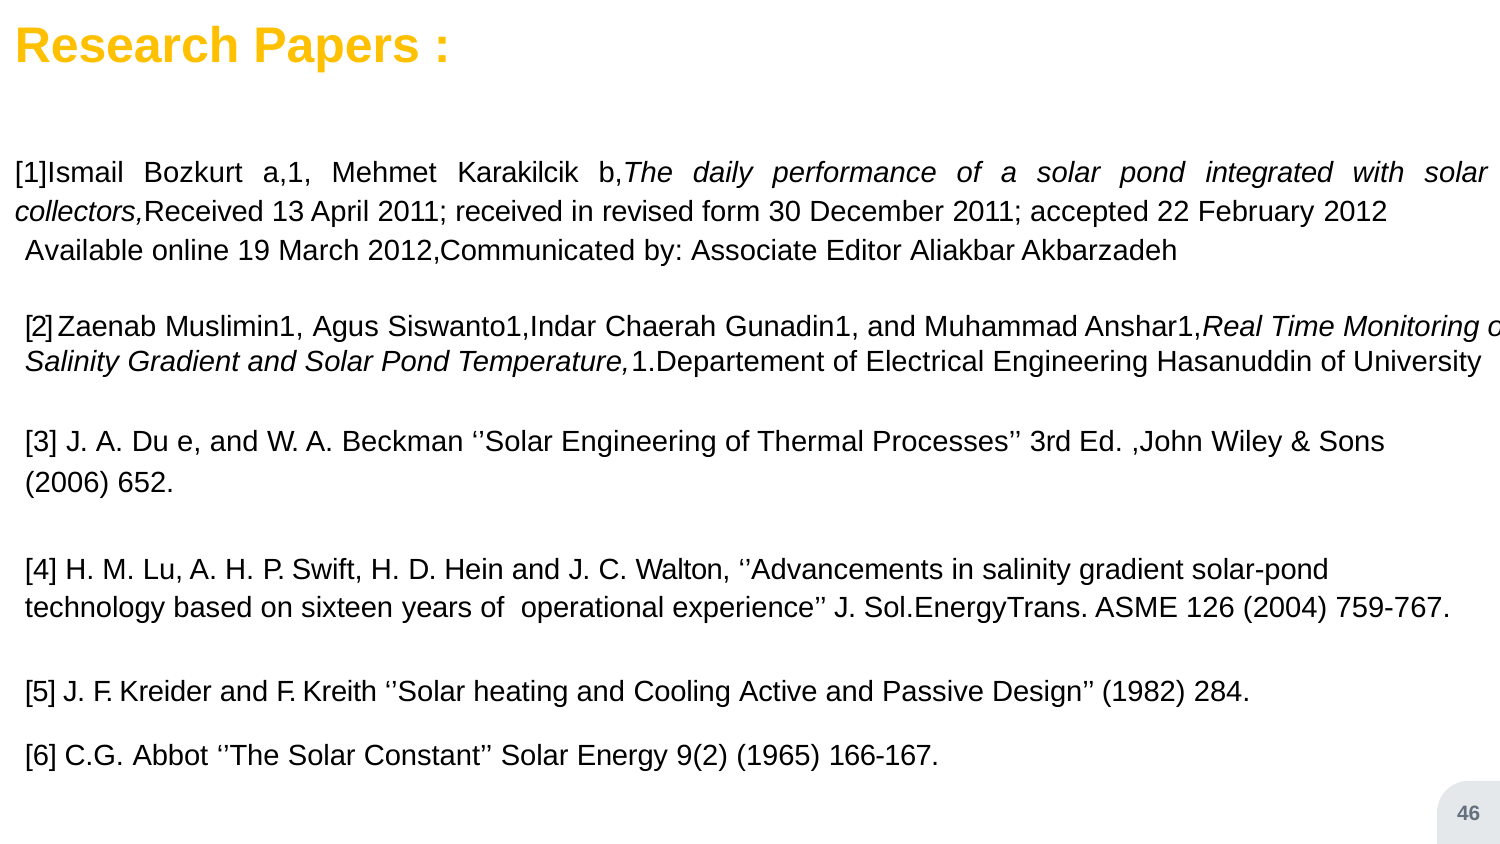

Research Papers :
[1]Ismail Bozkurt a,1, Mehmet Karakilcik b,The daily performance of a solar pond integrated with solar collectors,Received 13 April 2011; received in revised form 30 December 2011; accepted 22 February 2012
Available online 19 March 2012,Communicated by: Associate Editor Aliakbar Akbarzadeh

[2] Zaenab Muslimin1, Agus Siswanto1,Indar Chaerah Gunadin1, and Muhammad Anshar1,Real Time Monitoring of Salinity Gradient and Solar Pond Temperature,1.Departement of Electrical Engineering Hasanuddin of University

[3] J. A. Du e, and W. A. Beckman ‘’Solar Engineering of Thermal Processes’’ 3rd Ed. ,John Wiley & Sons (2006) 652.

[4] H. M. Lu, A. H. P. Swift, H. D. Hein and J. C. Walton, ‘’Advancements in salinity gradient solar-pond technology based on sixteen years of  operational experience’’ J. Sol.EnergyTrans. ASME 126 (2004) 759-767.

[5] J. F. Kreider and F. Kreith ‘’Solar heating and Cooling Active and Passive Design’’ (1982) 284.
p://www.eoearth.org/article/Solar_radiation
[6] C.G. Abbot ‘’The Solar Constant’’ Solar Energy 9(2) (1965) 166-167.
46